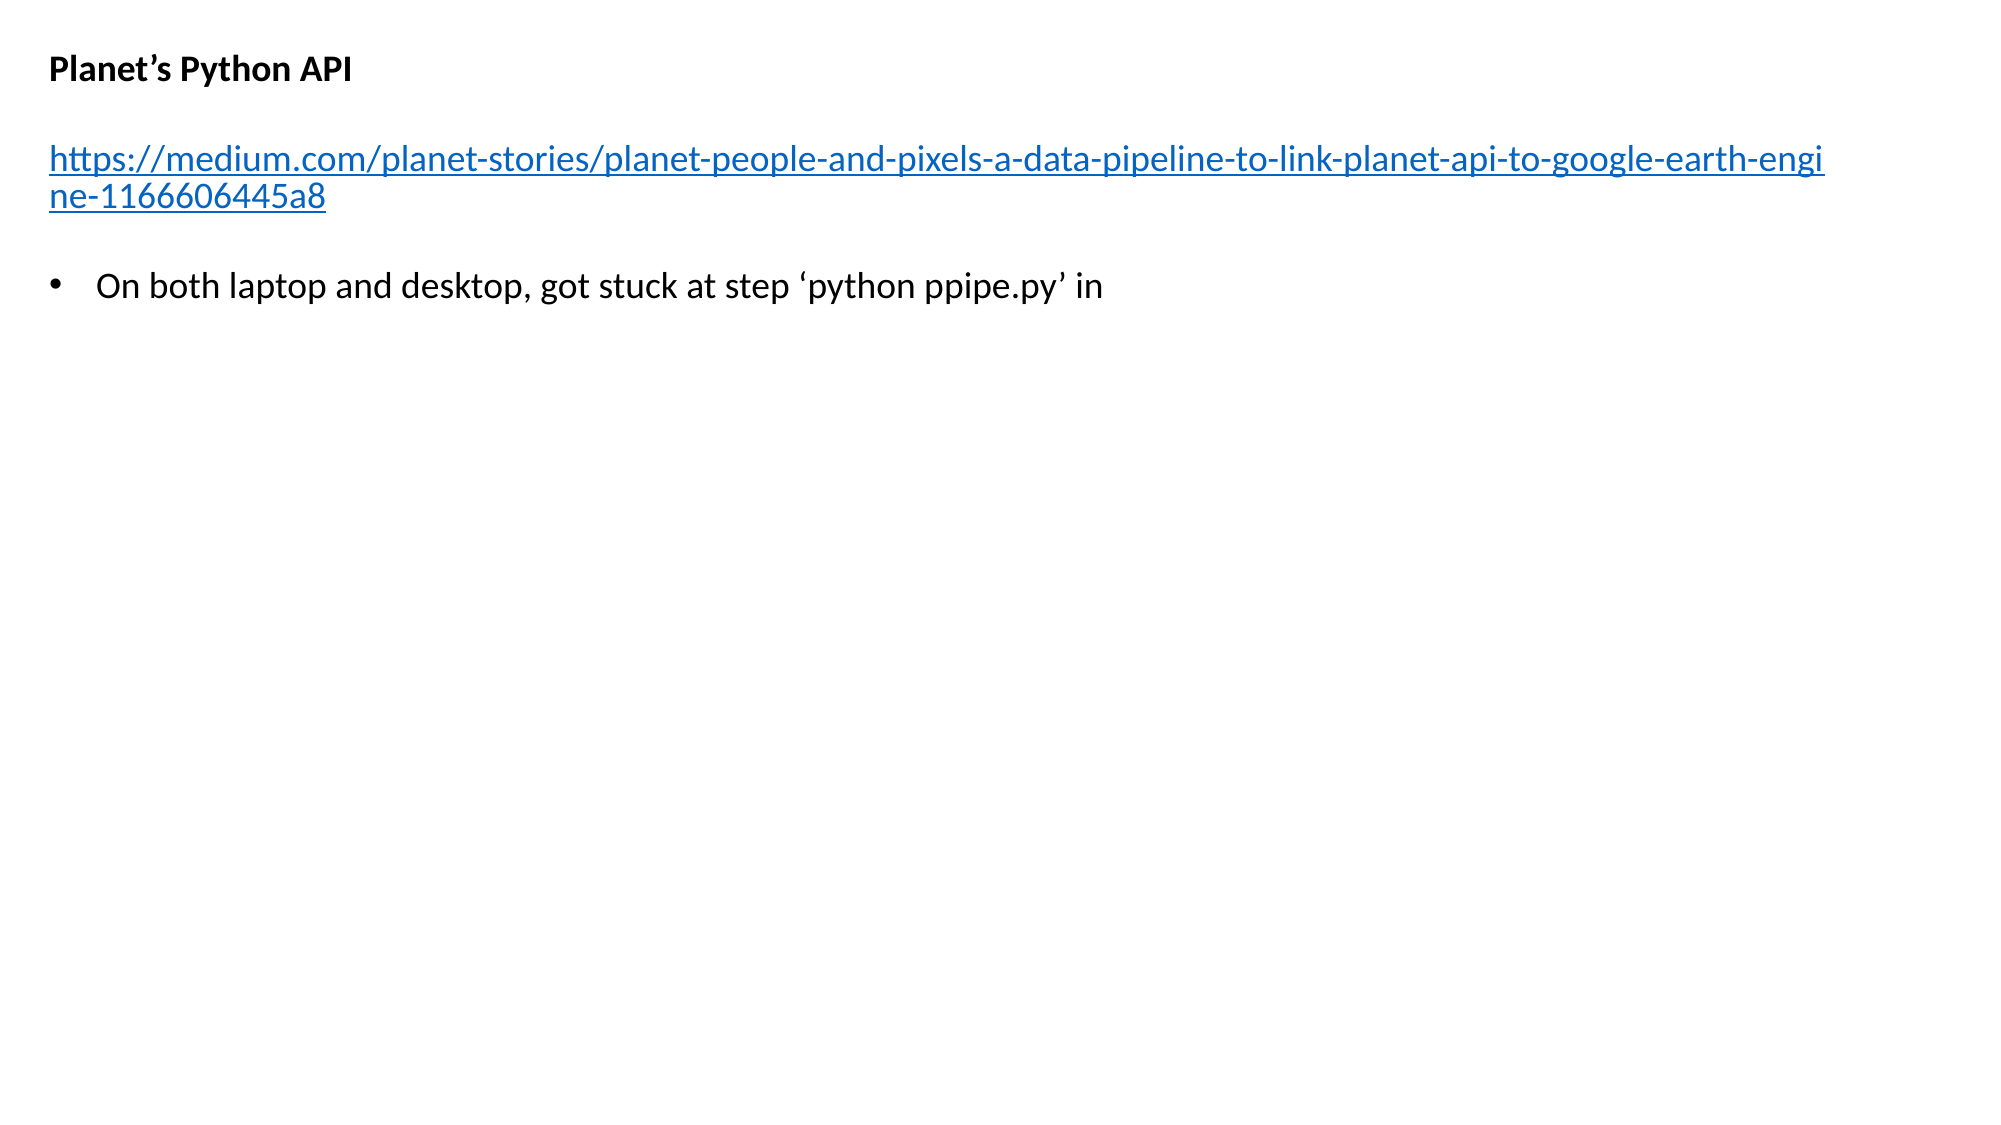

Planet’s Python API

https://medium.com/planet-stories/planet-people-and-pixels-a-data-pipeline-to-link-planet-api-to-google-earth-engine-1166606445a8

On both laptop and desktop, got stuck at step ‘python ppipe.py’ in